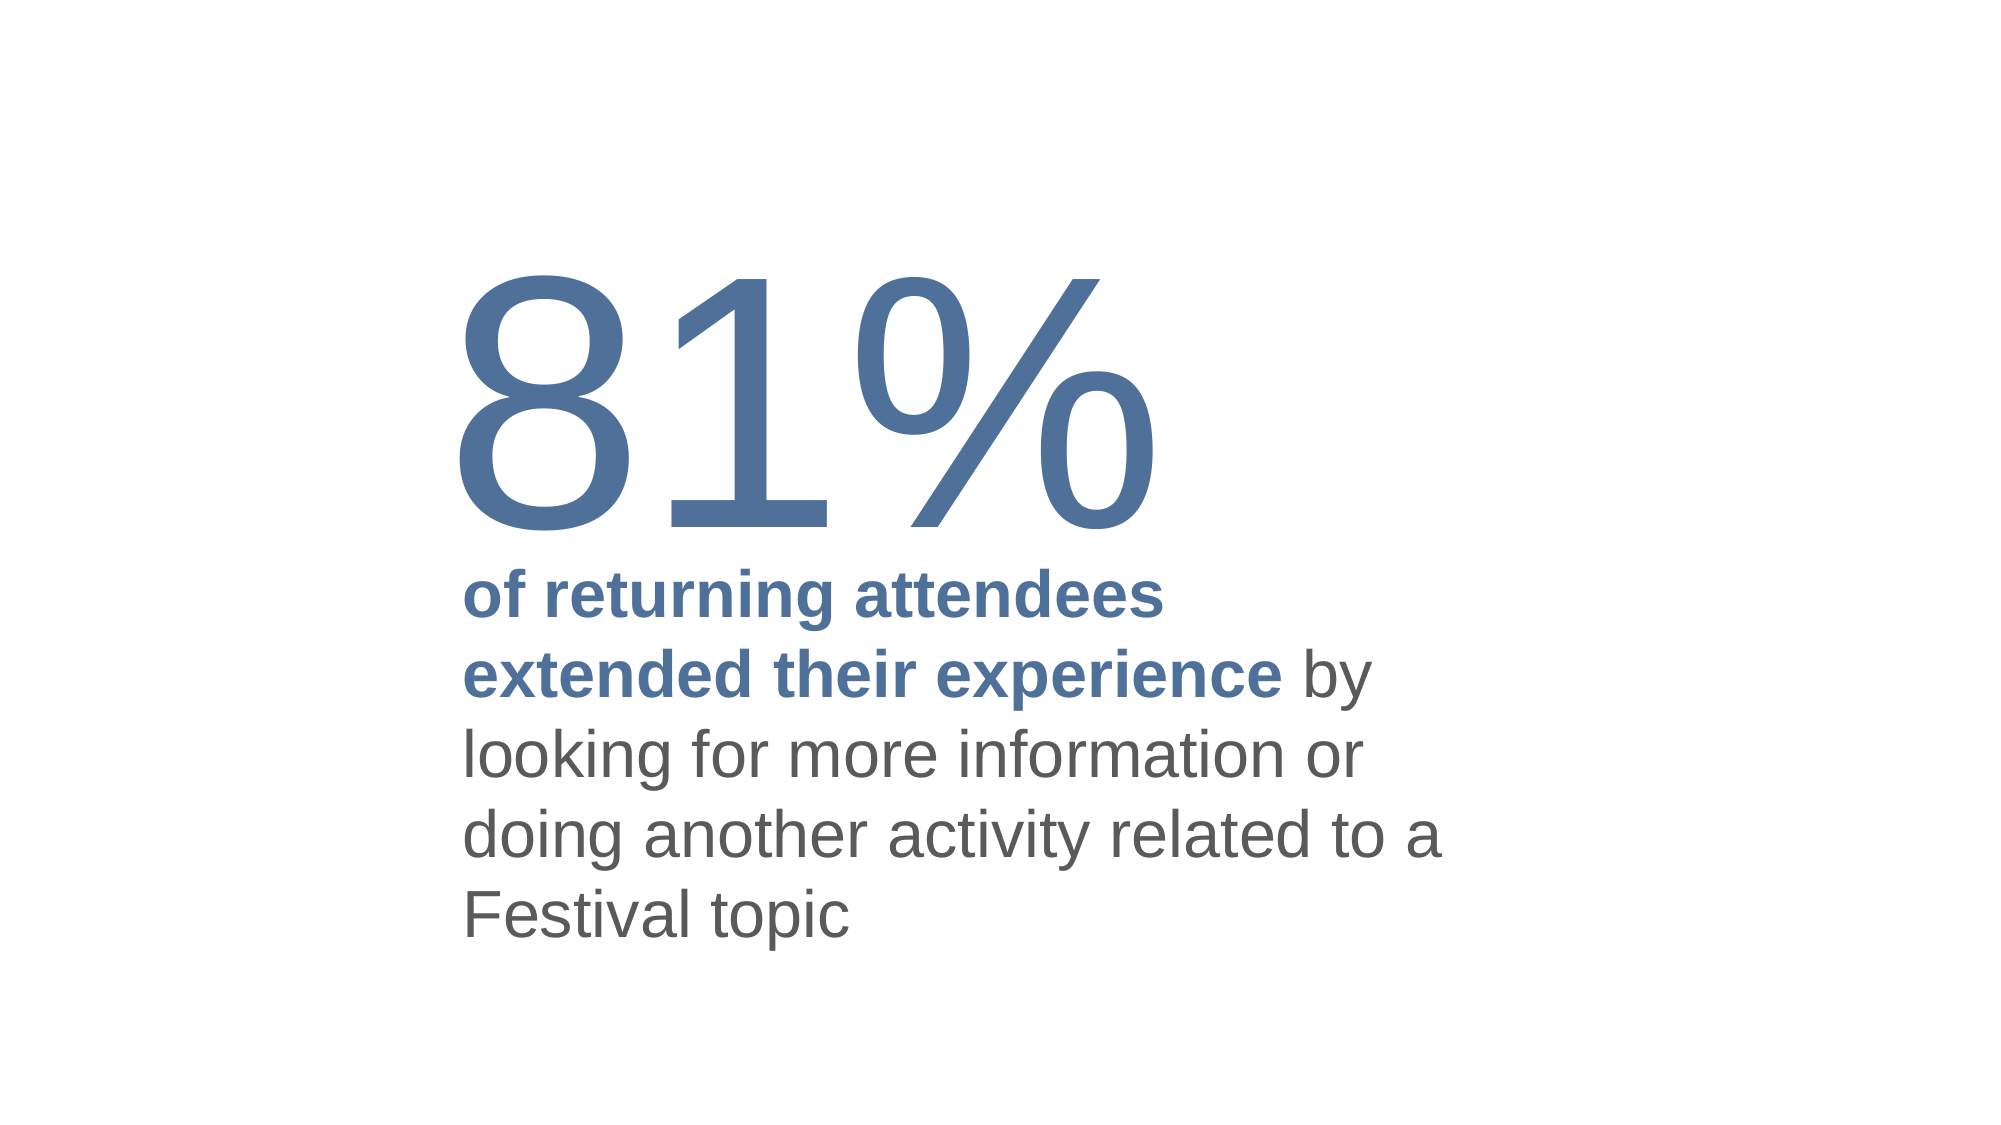

81%
of returning attendees extended their experience by looking for more information or doing another activity related to a Festival topic